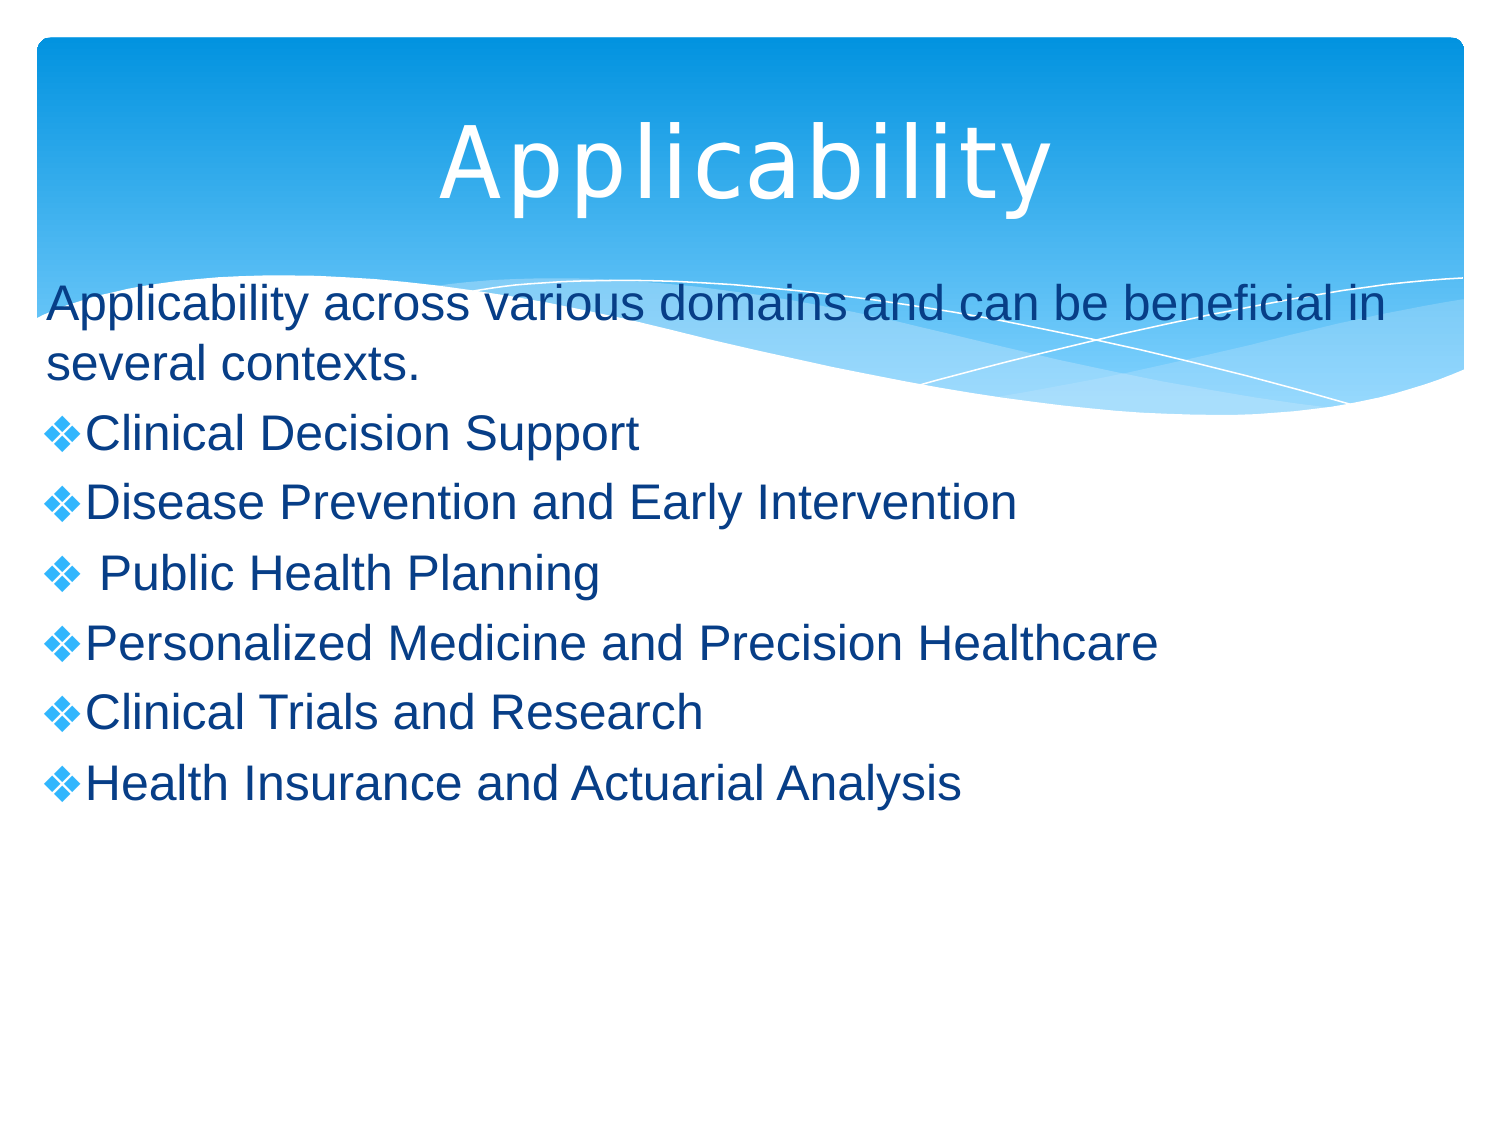

# Applicability
Applicability across various domains and can be beneficial in several contexts.
Clinical Decision Support
Disease Prevention and Early Intervention
 Public Health Planning
Personalized Medicine and Precision Healthcare
Clinical Trials and Research
Health Insurance and Actuarial Analysis